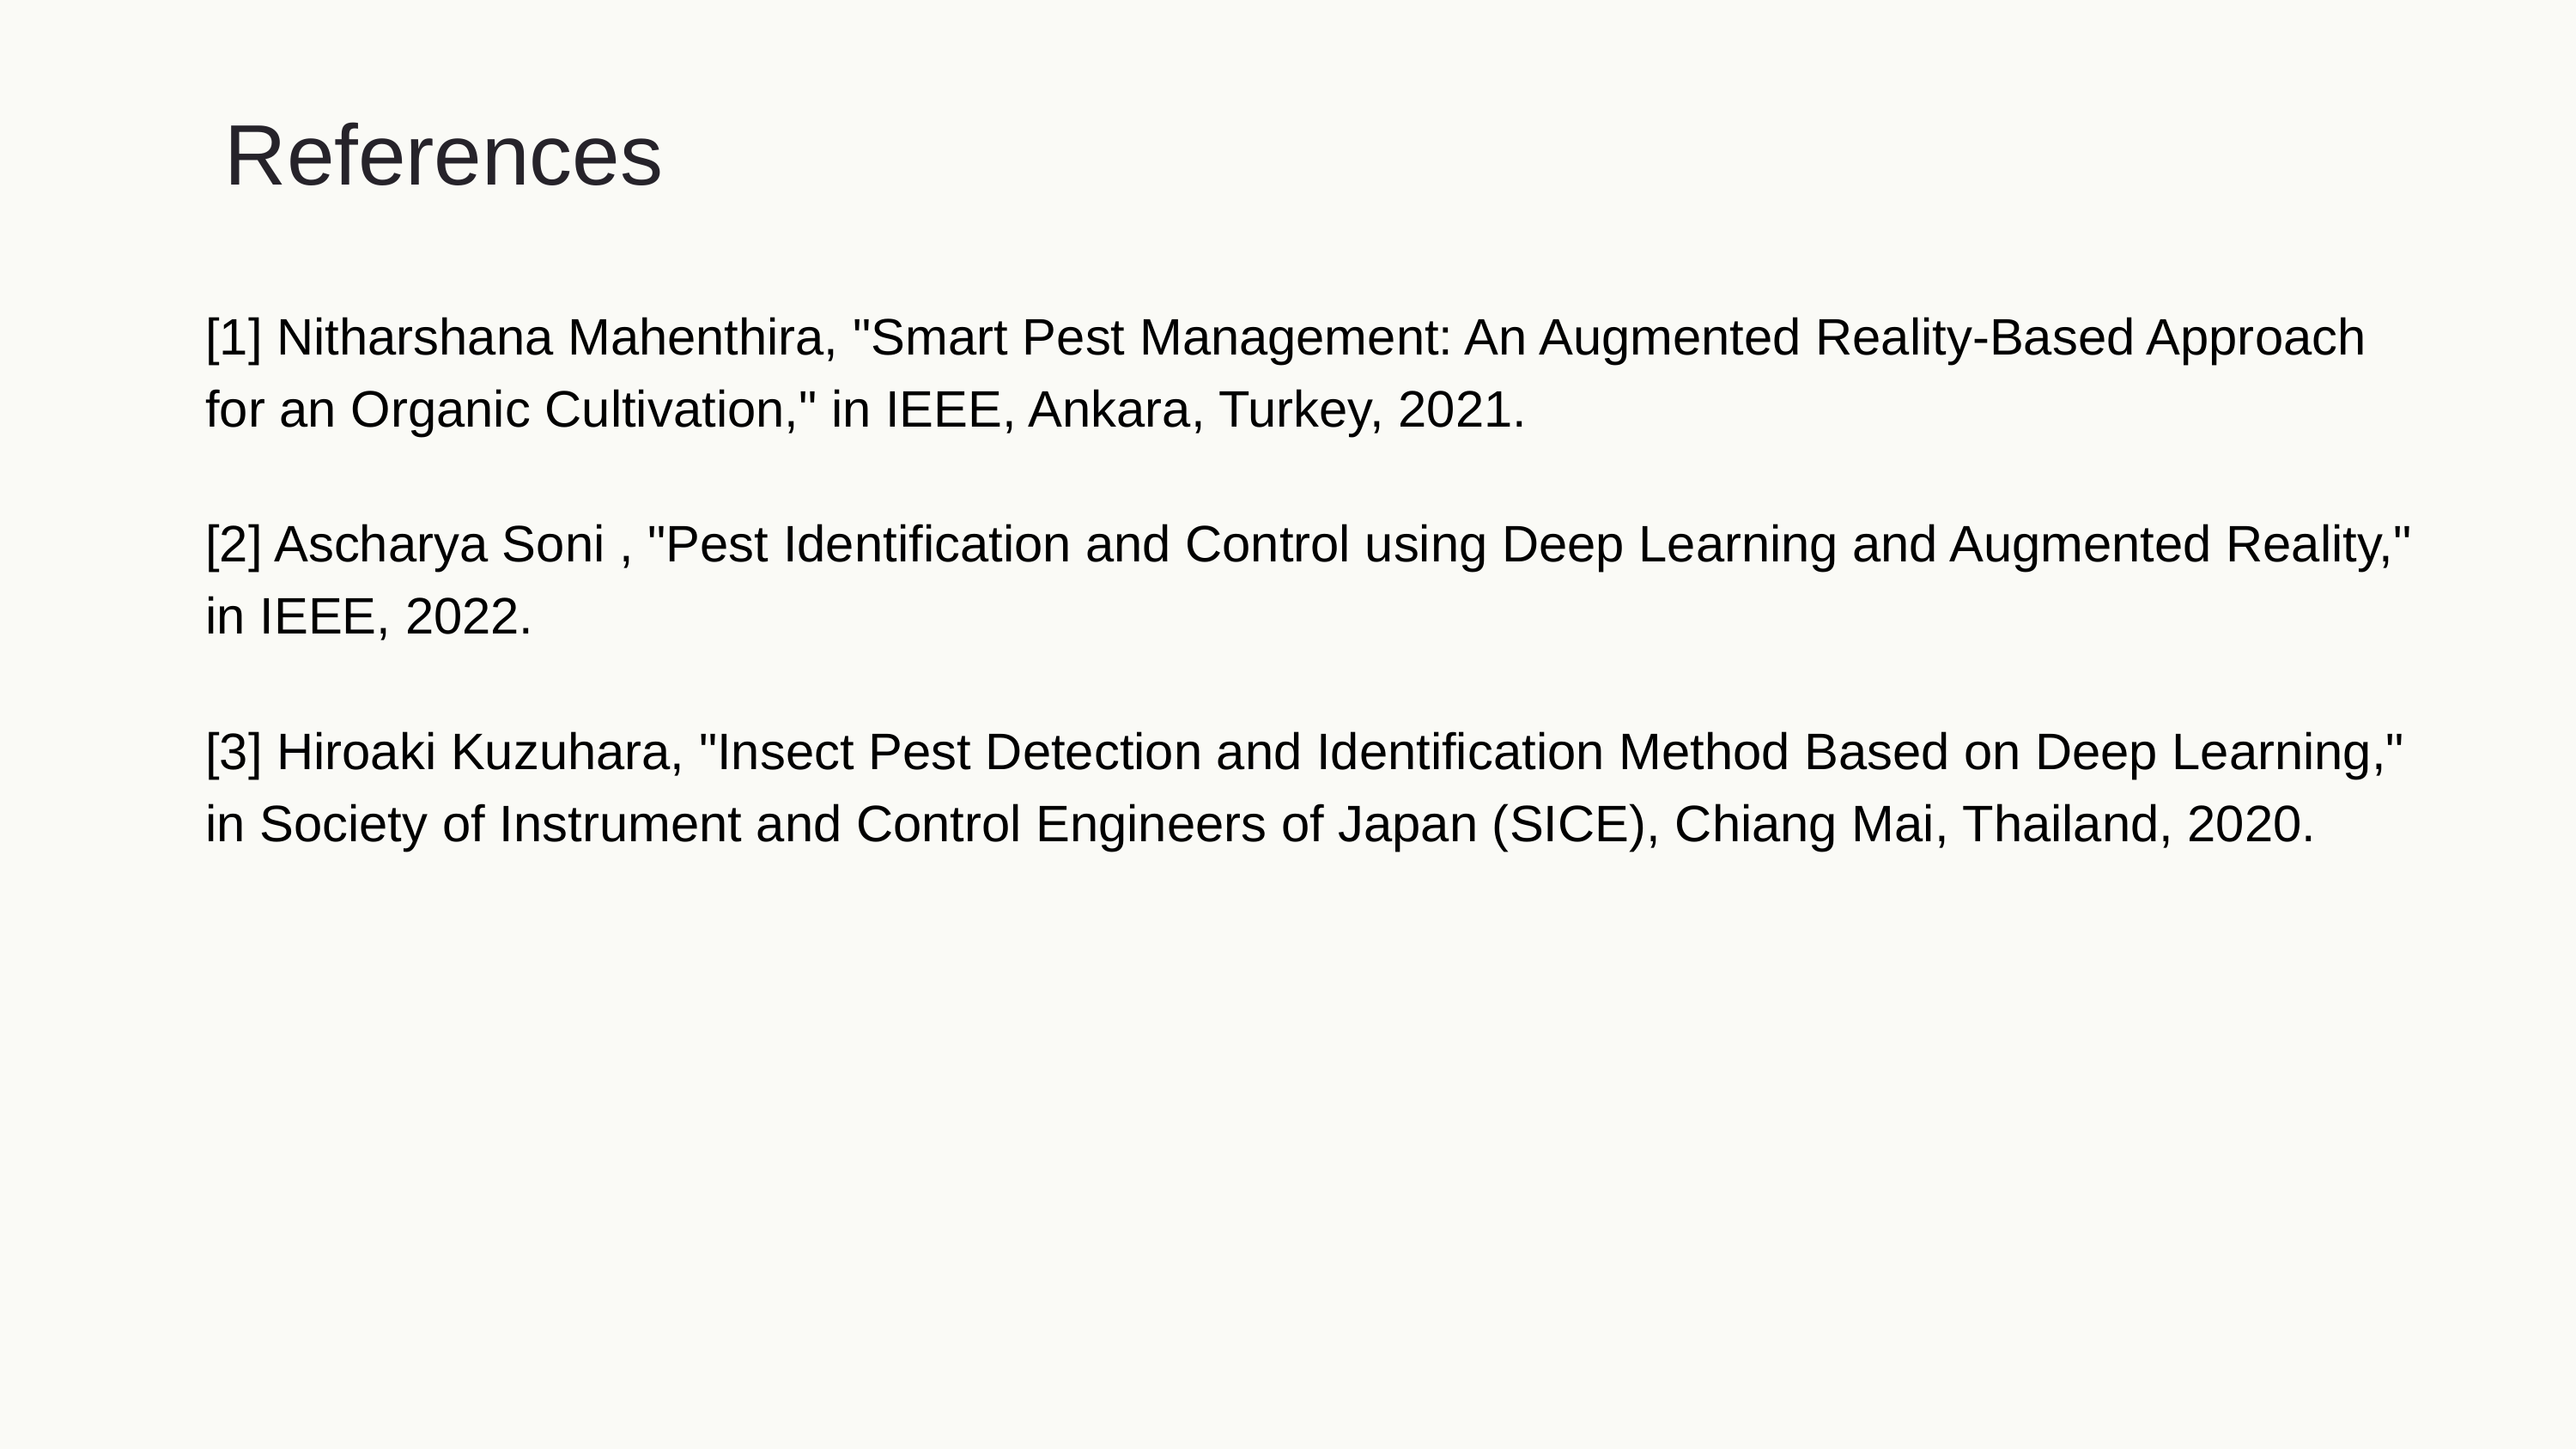

References
[1] Nitharshana Mahenthira, "Smart Pest Management: An Augmented Reality-Based Approach for an Organic Cultivation," in IEEE, Ankara, Turkey, 2021.
[2] Ascharya Soni , "Pest Identification and Control using Deep Learning and Augmented Reality," in IEEE, 2022.
[3] Hiroaki Kuzuhara, "Insect Pest Detection and Identification Method Based on Deep Learning," in Society of Instrument and Control Engineers of Japan (SICE), Chiang Mai, Thailand, 2020.